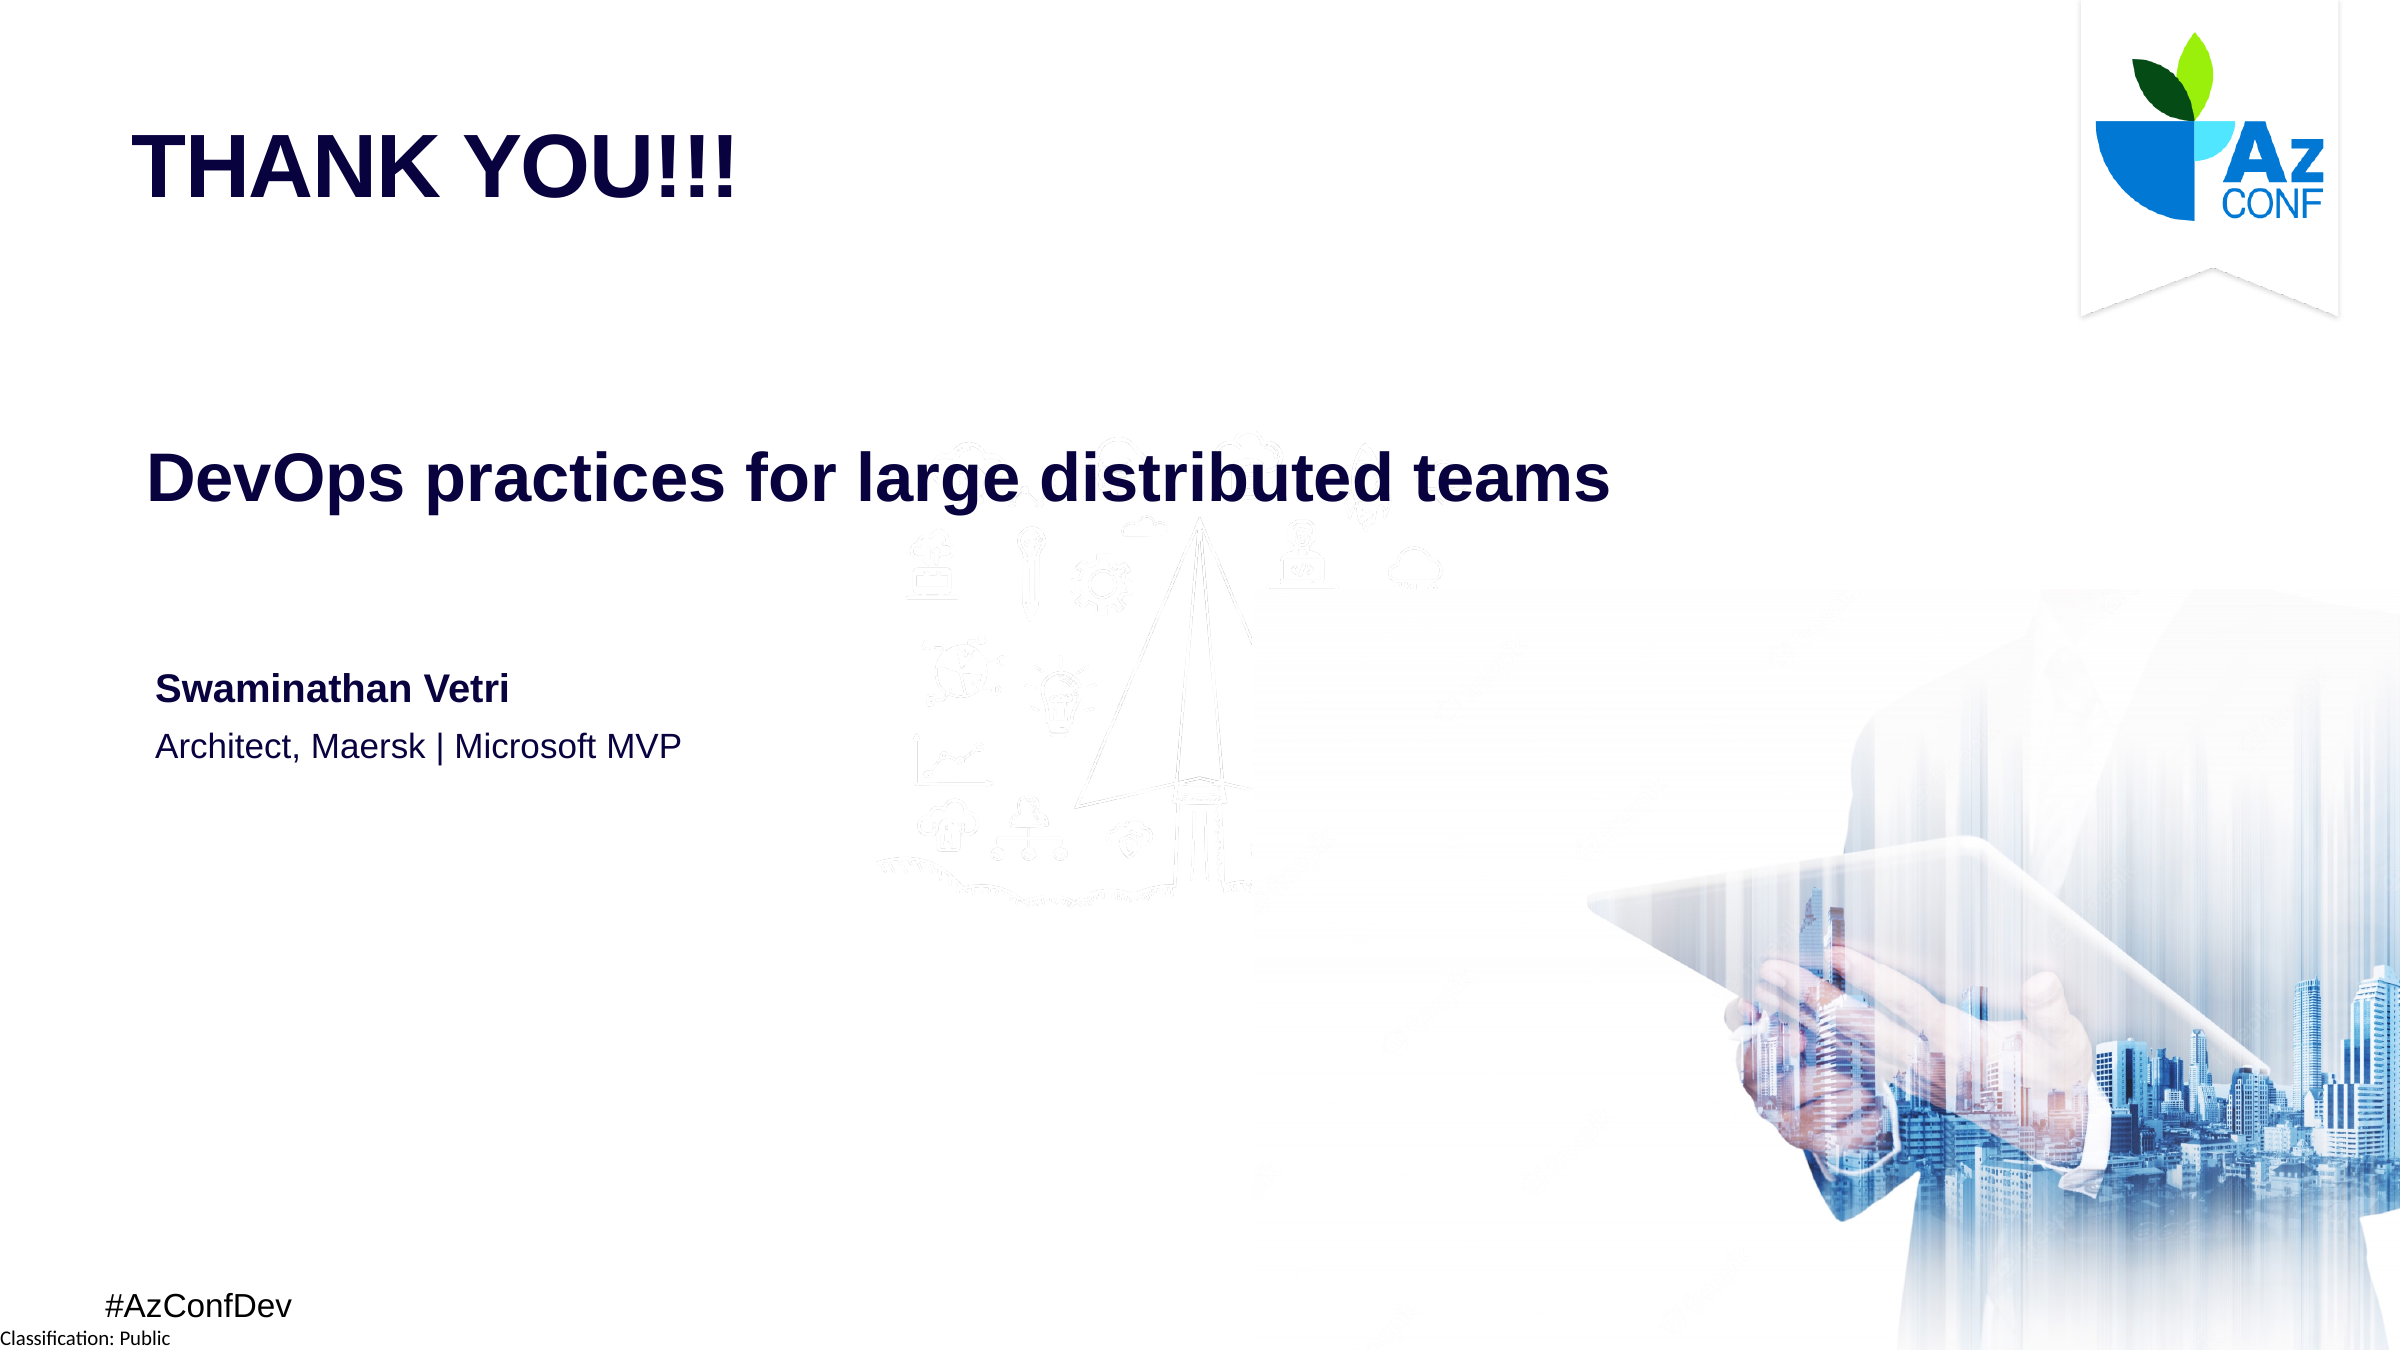

# THANK YOU!!!
DevOps practices for large distributed teams
Swaminathan Vetri
Architect, Maersk | Microsoft MVP